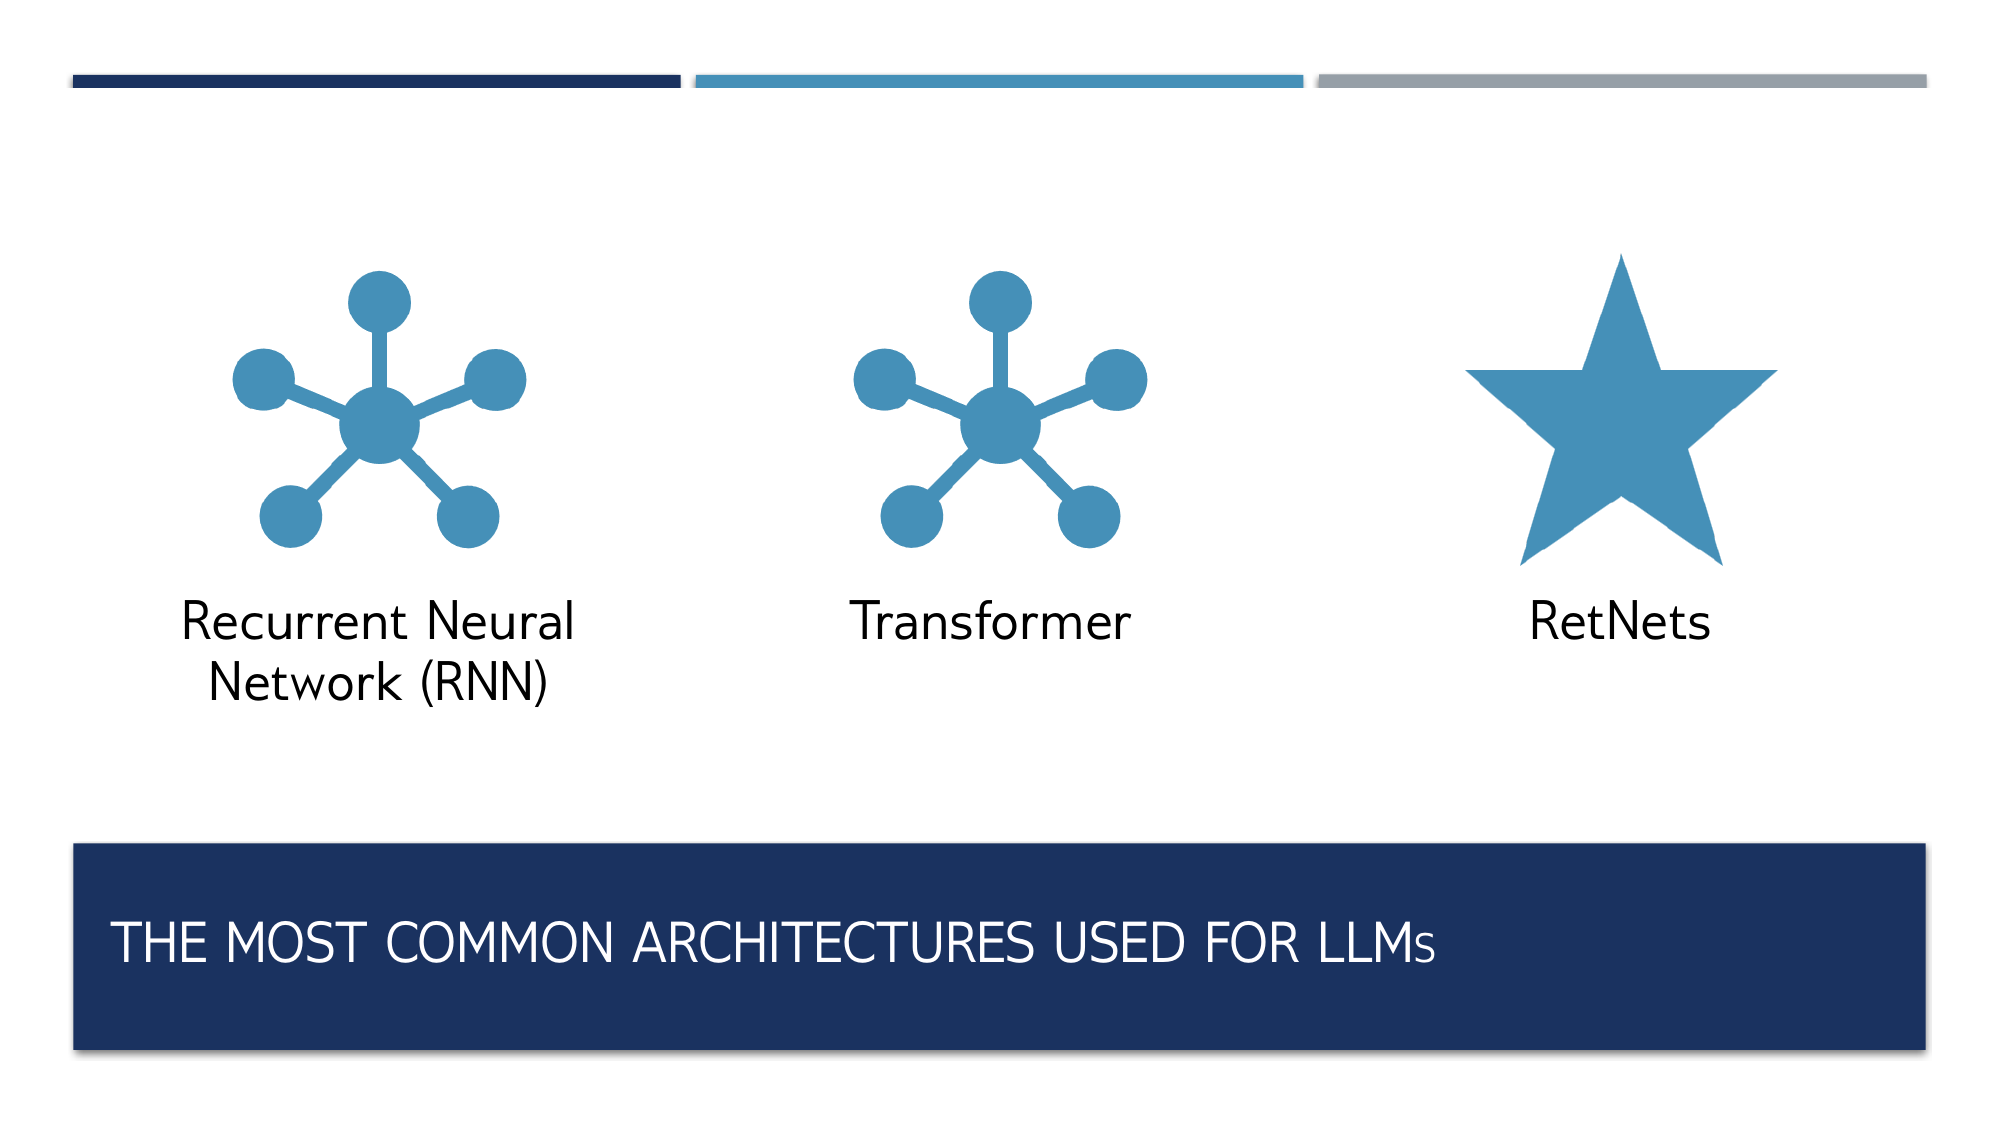

Recurrent Neural Network (RNN)
Transformer
RetNets

# The most common architectures used for llms